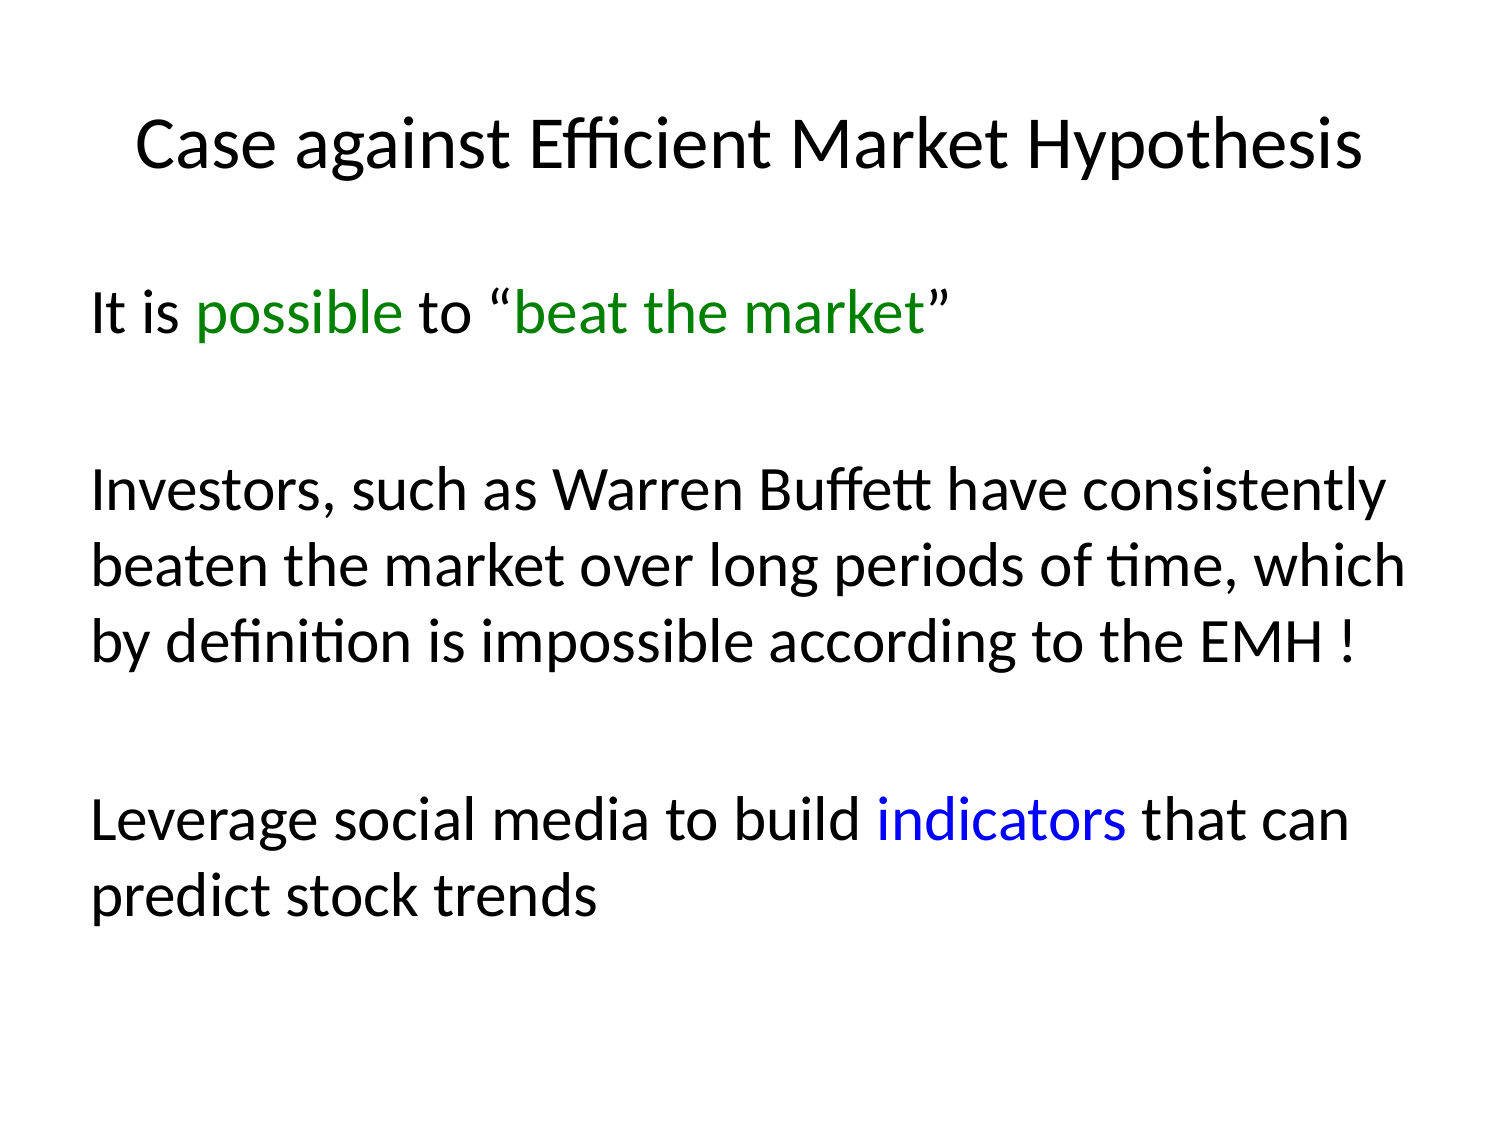

# Case against Efficient Market Hypothesis
It is possible to “beat the market”

Investors, such as Warren Buffett have consistently beaten the market over long periods of time, which by definition is impossible according to the EMH !

Leverage social media to build indicators that can predict stock trends